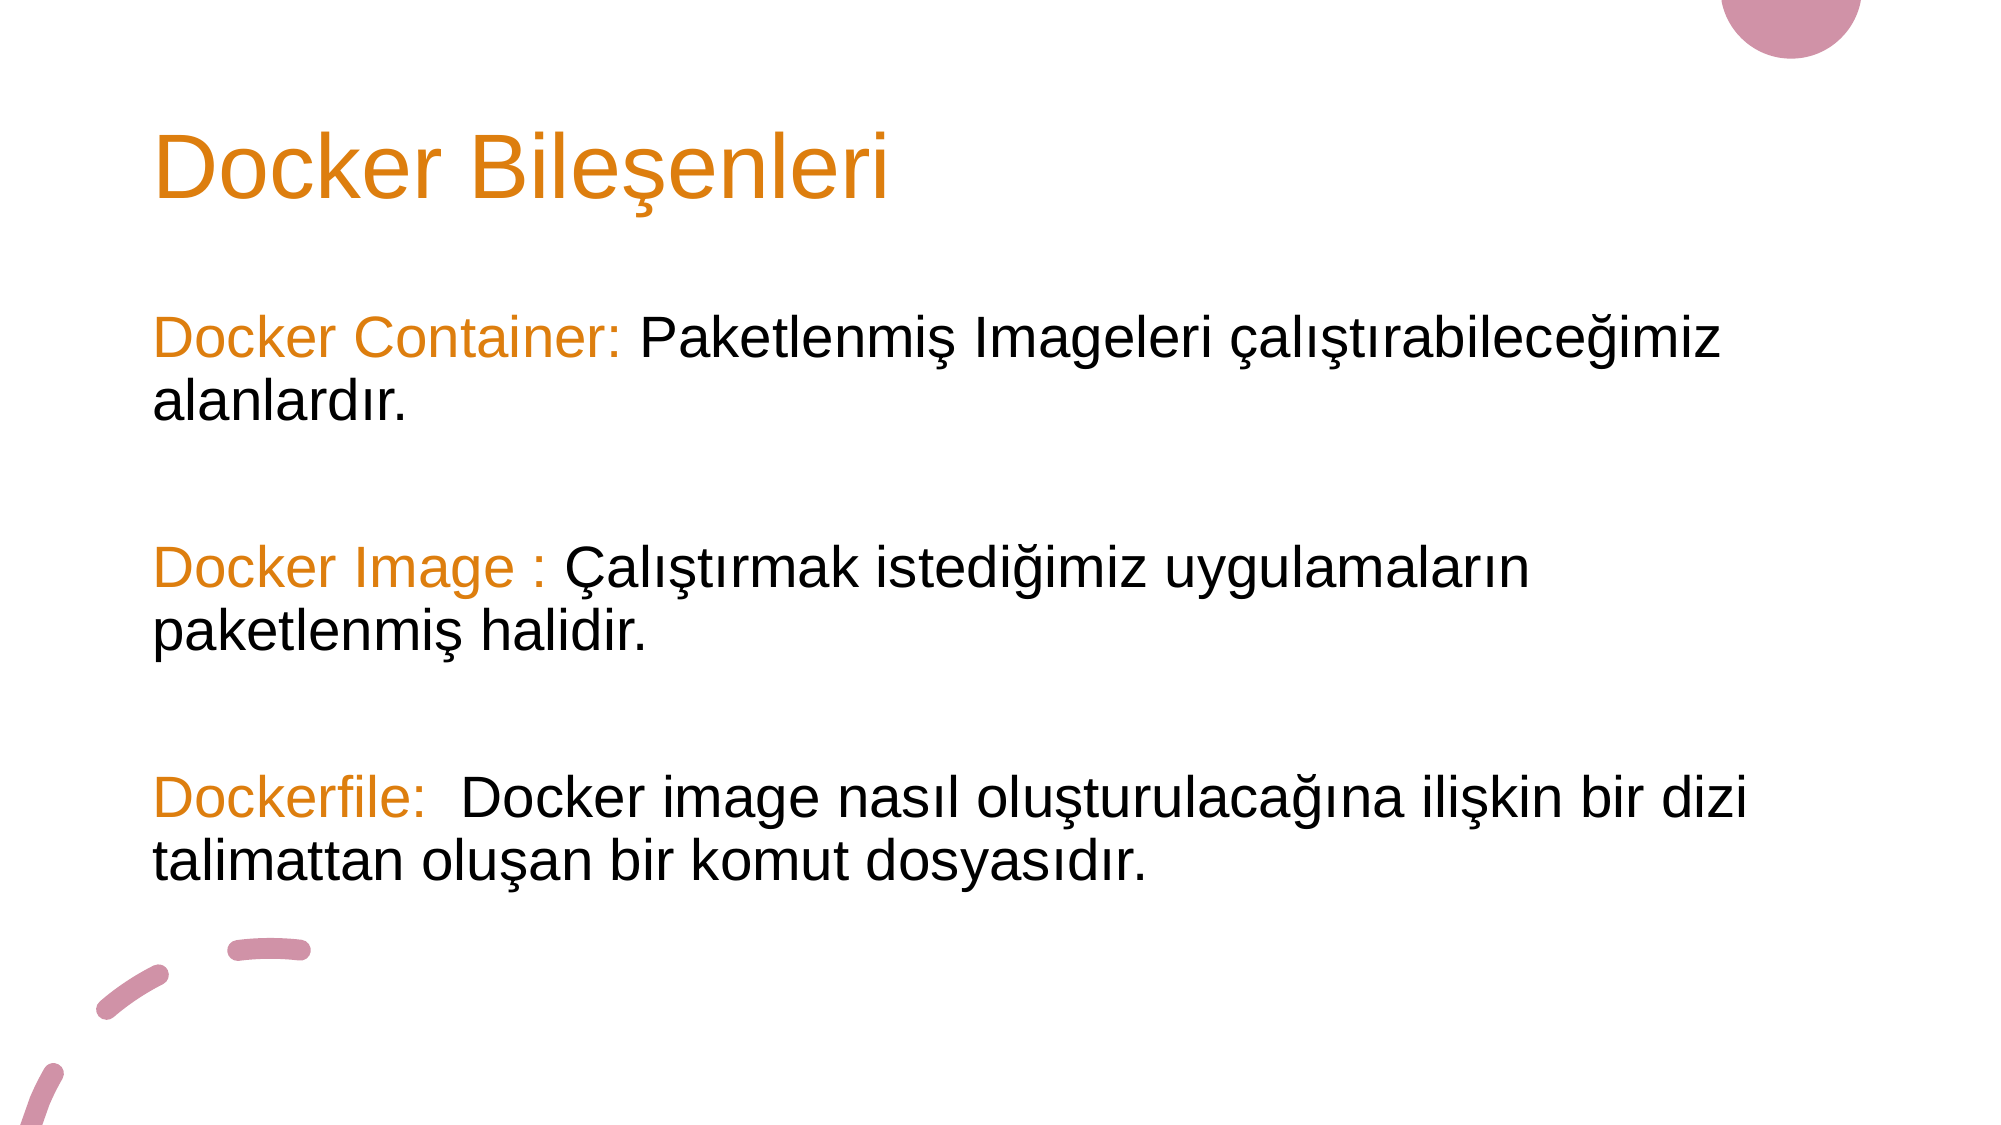

# Docker Bileşenleri
Docker Container: Paketlenmiş Imageleri çalıştırabileceğimiz alanlardır.

Docker Image : Çalıştırmak istediğimiz uygulamaların paketlenmiş halidir.

Dockerfile:  Docker image nasıl oluşturulacağına ilişkin bir dizi talimattan oluşan bir komut dosyasıdır.